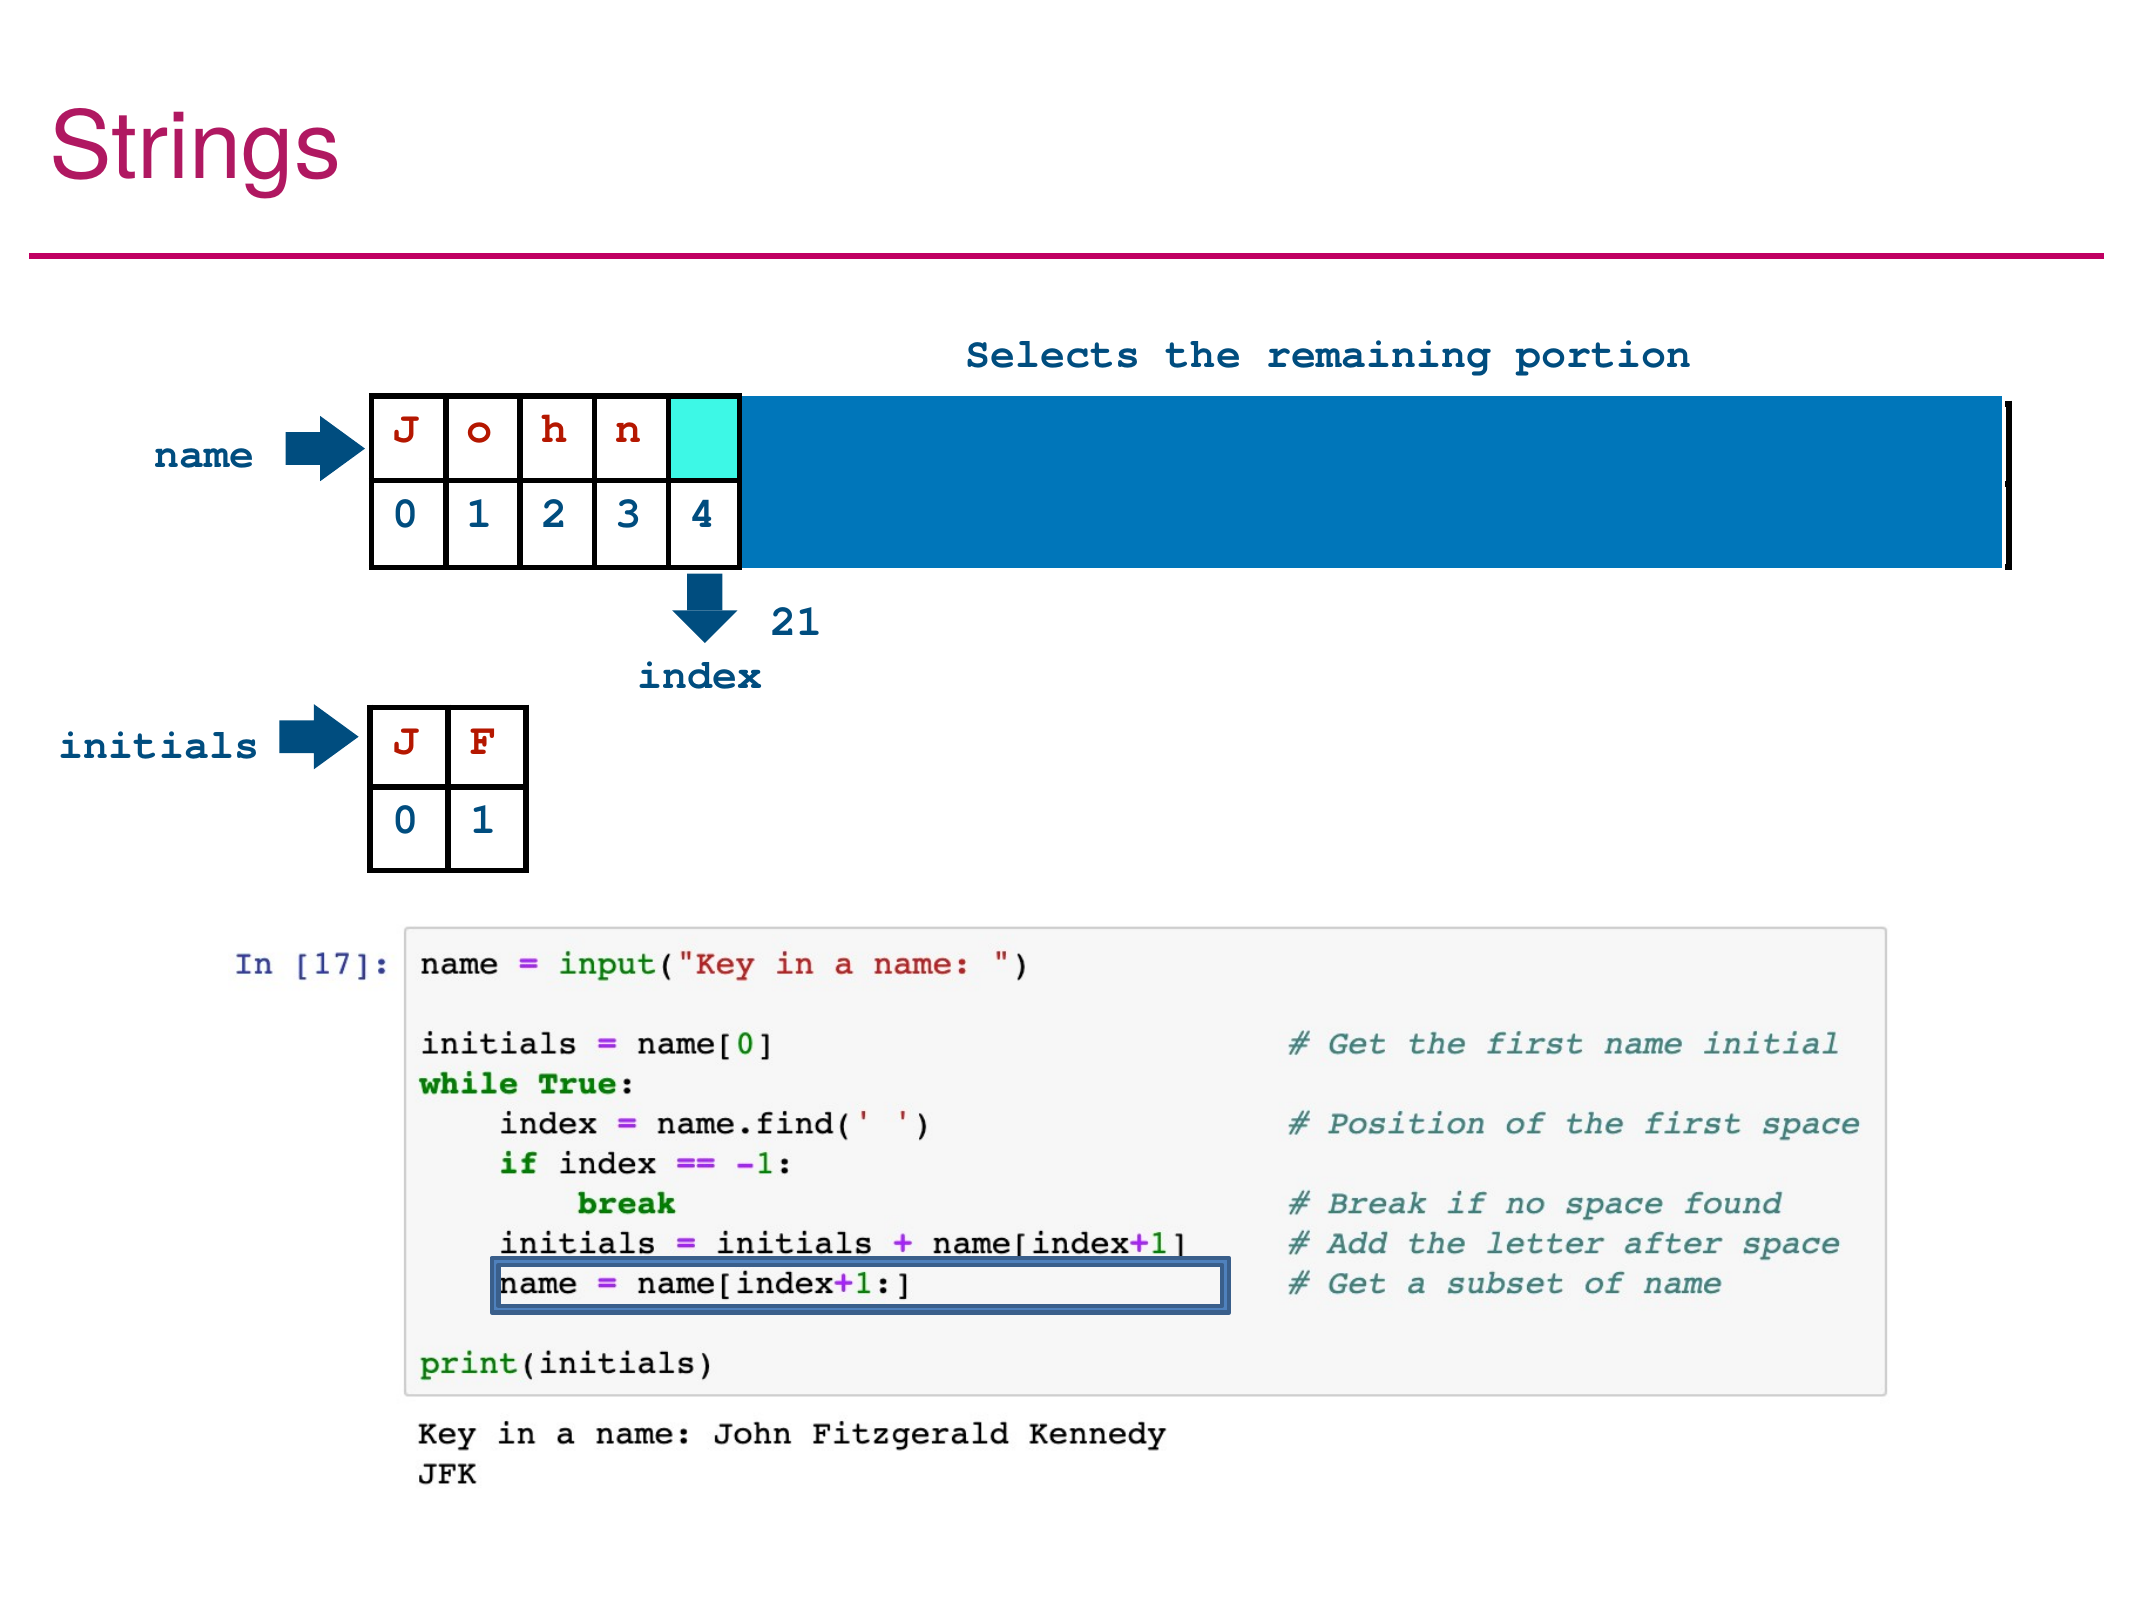

# Strings

Selects the remaining portion
| J | o | h | n |  |  |
| --- | --- | --- | --- | --- | --- |
| 0 | 1 | 2 | 3 | 4 |  |
F	i	t	z	g	e	r	l	d	K	e	n	n	e	d	y 5	6	7	8	9 10 11 12 13 14 15 16 17 18 19 20 21

name

index
initials

| J | F |
| --- | --- |
| 0 | 1 |